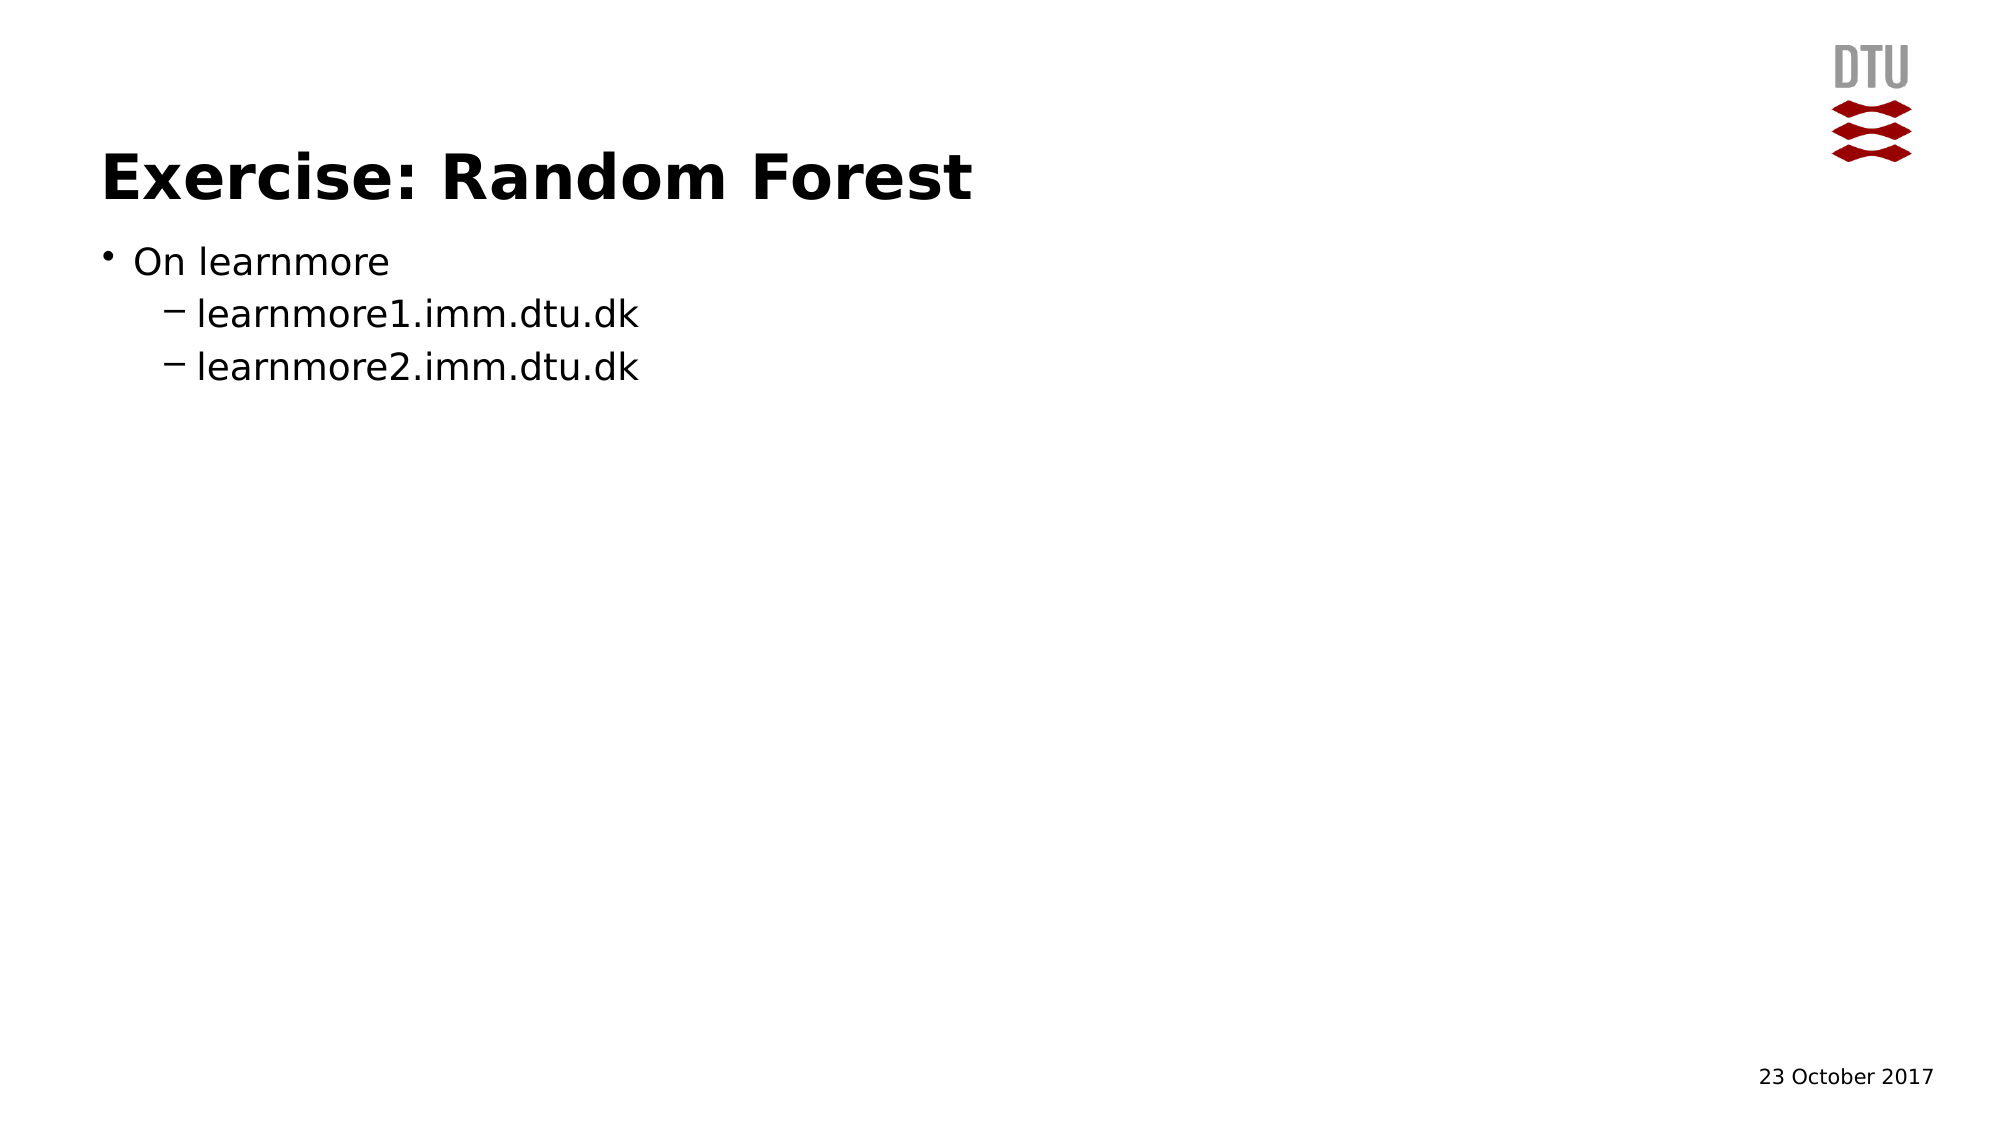

# Exercise: Random Forest
On learnmore
learnmore1.imm.dtu.dk
learnmore2.imm.dtu.dk